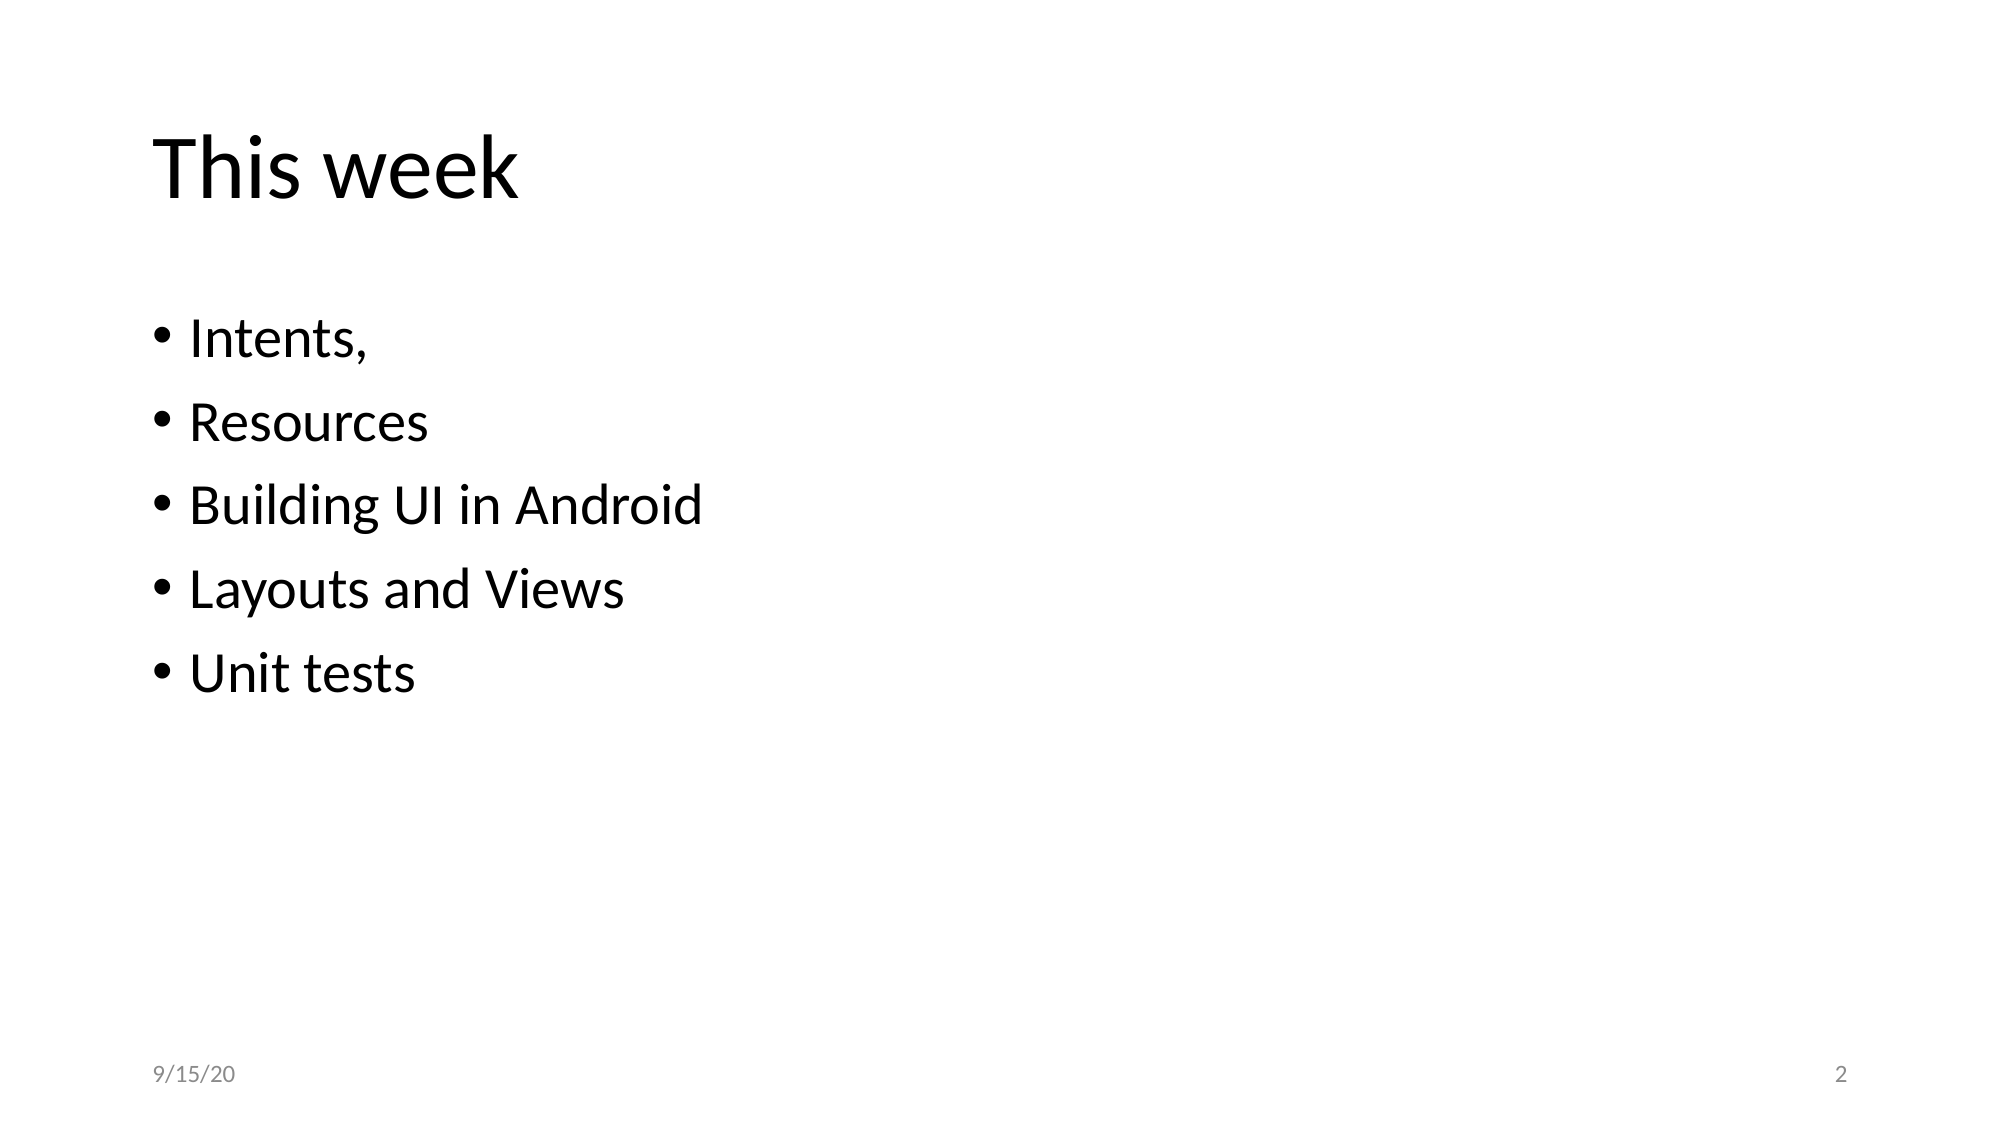

# This week
Intents,
Resources
Building UI in Android
Layouts and Views
Unit tests

9/15/20

2